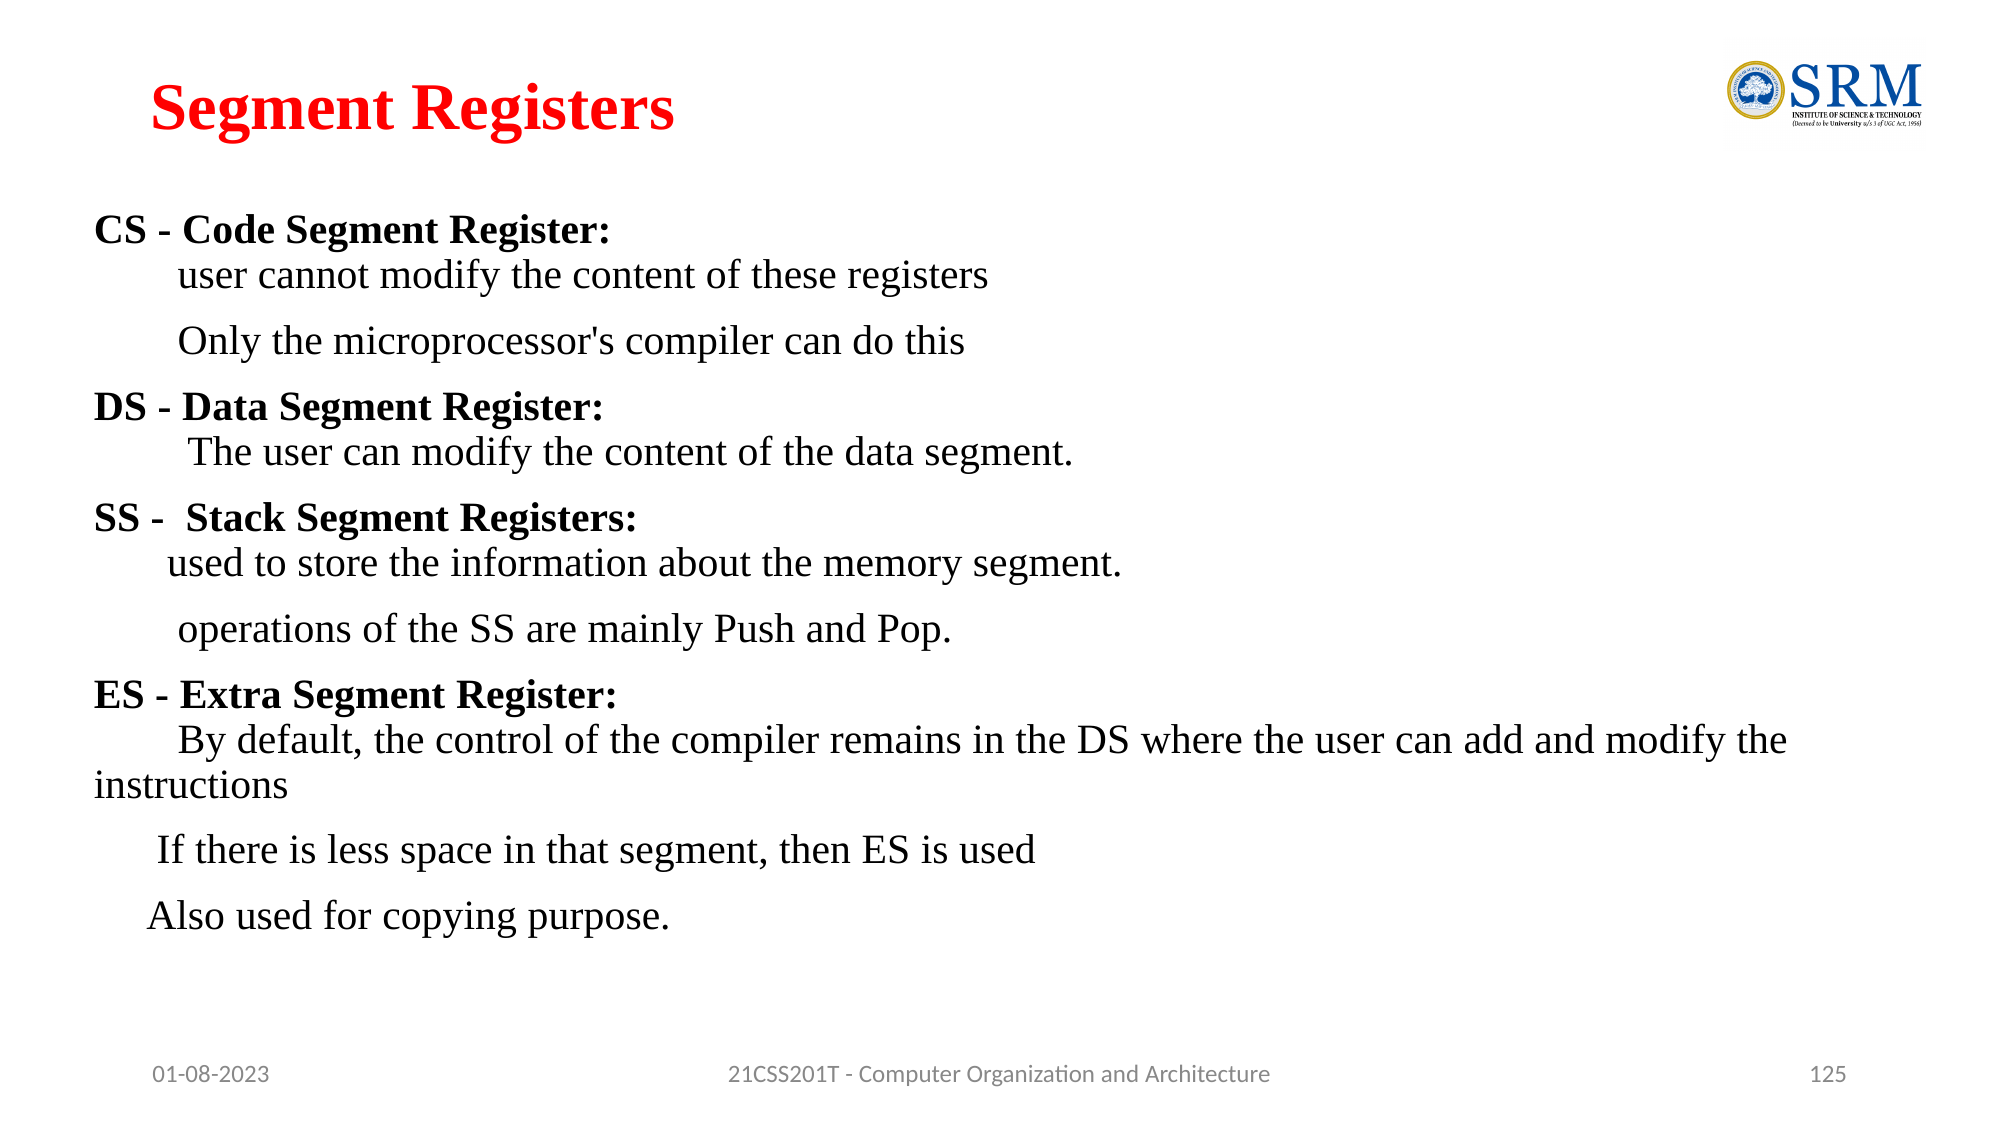

# Segment Registers
CS - Code Segment Register:
        user cannot modify the content of these registers
        Only the microprocessor's compiler can do this
DS - Data Segment Register:
         The user can modify the content of the data segment.
SS -  Stack Segment Registers:
       used to store the information about the memory segment.
        operations of the SS are mainly Push and Pop.
ES - Extra Segment Register:
        By default, the control of the compiler remains in the DS where the user can add and modify the instructions
      If there is less space in that segment, then ES is used
     Also used for copying purpose.
01-08-2023
21CSS201T - Computer Organization and Architecture
125